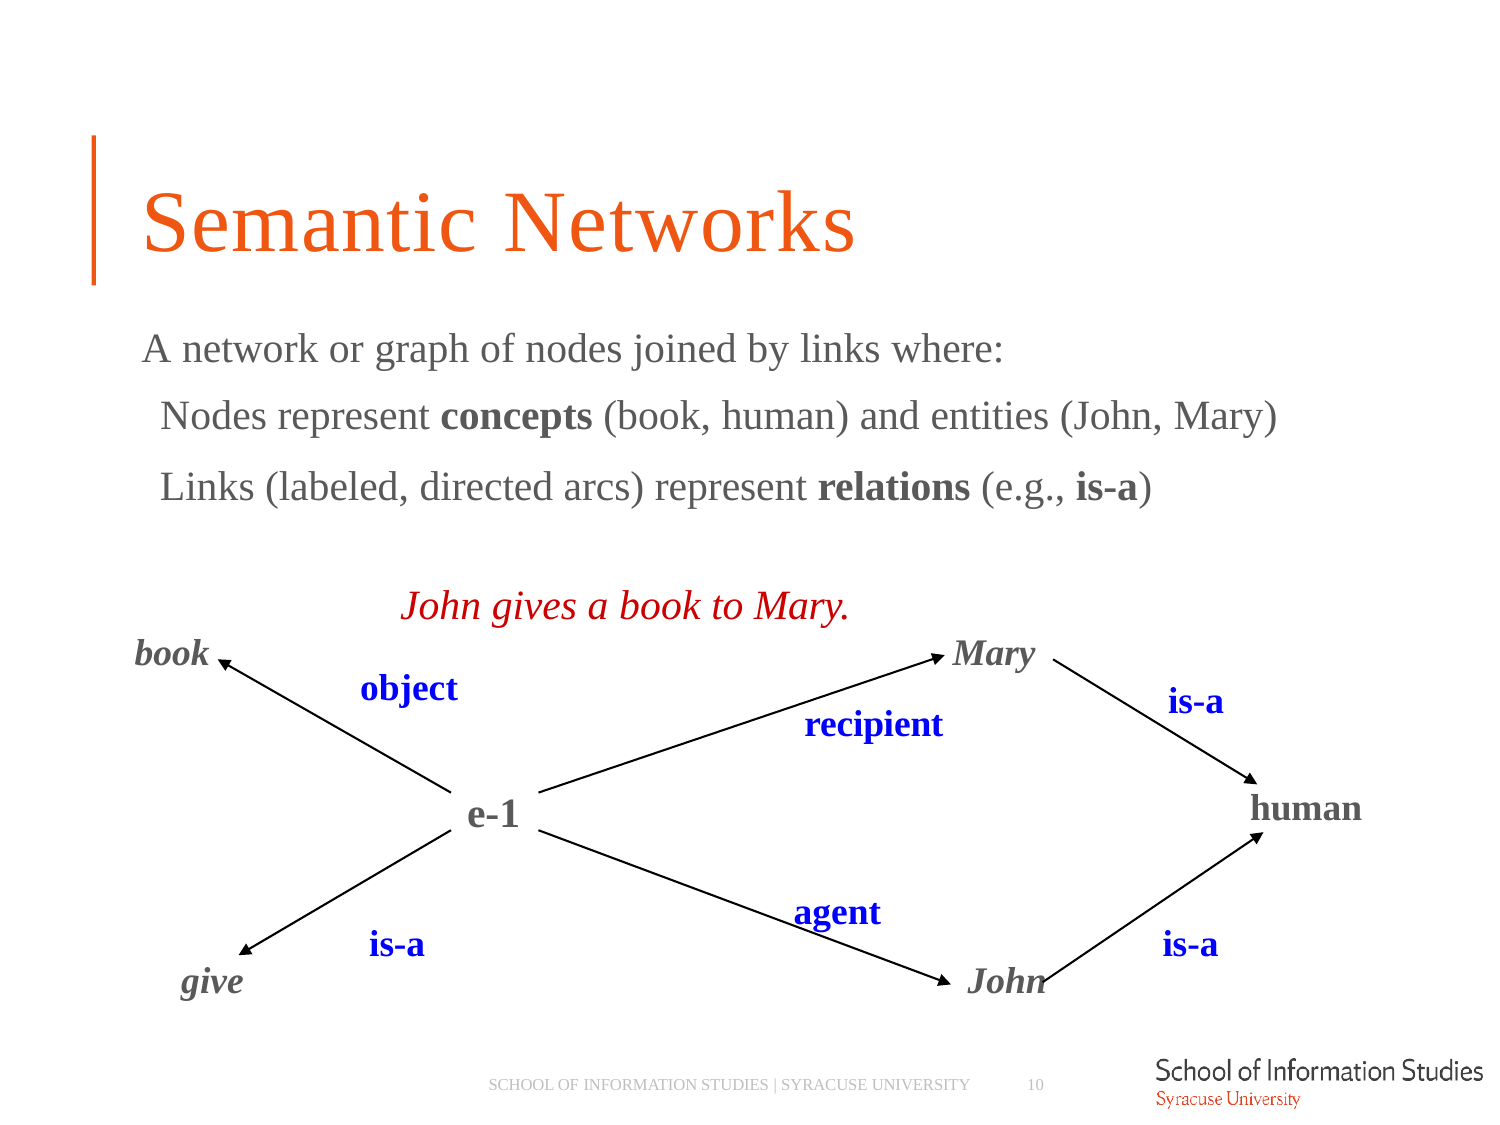

# Semantic Networks
A network or graph of nodes joined by links where:
­ Nodes represent concepts (book, human) and entities (John, Mary)
­ Links (labeled, directed arcs) represent relations (e.g., is-a)

John gives a book to Mary.
book
Mary

object
is-a
recipient
human
e-1

agent
is-a
is-a
give
John
SCHOOL OF INFORMATION STUDIES | SYRACUSE UNIVERSITY
10